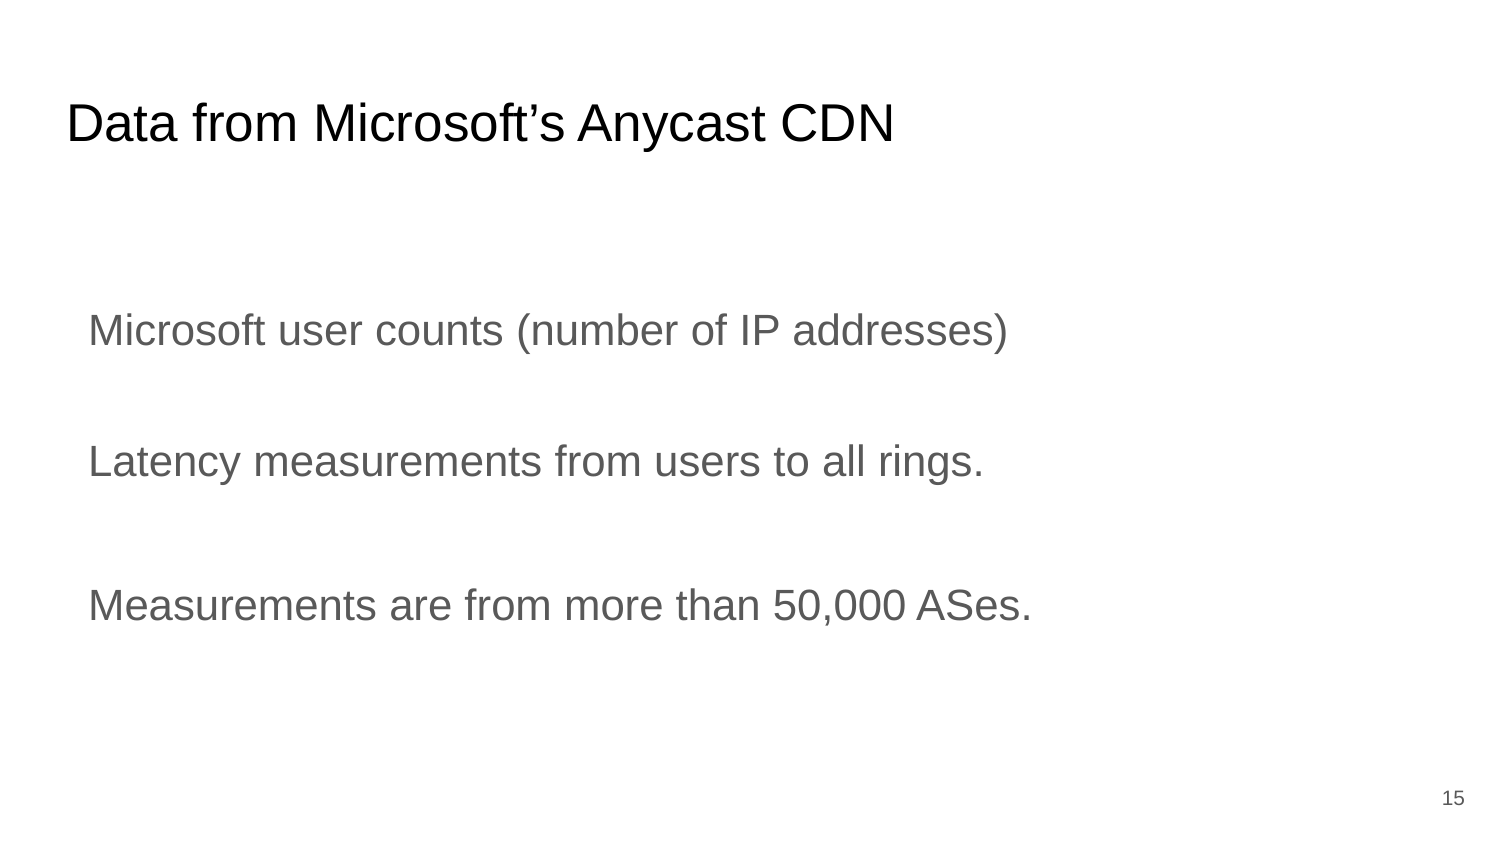

# Data from Microsoft’s Anycast CDN
Microsoft user counts (number of IP addresses)
Latency measurements from users to all rings.

Measurements are from more than 50,000 ASes.
15